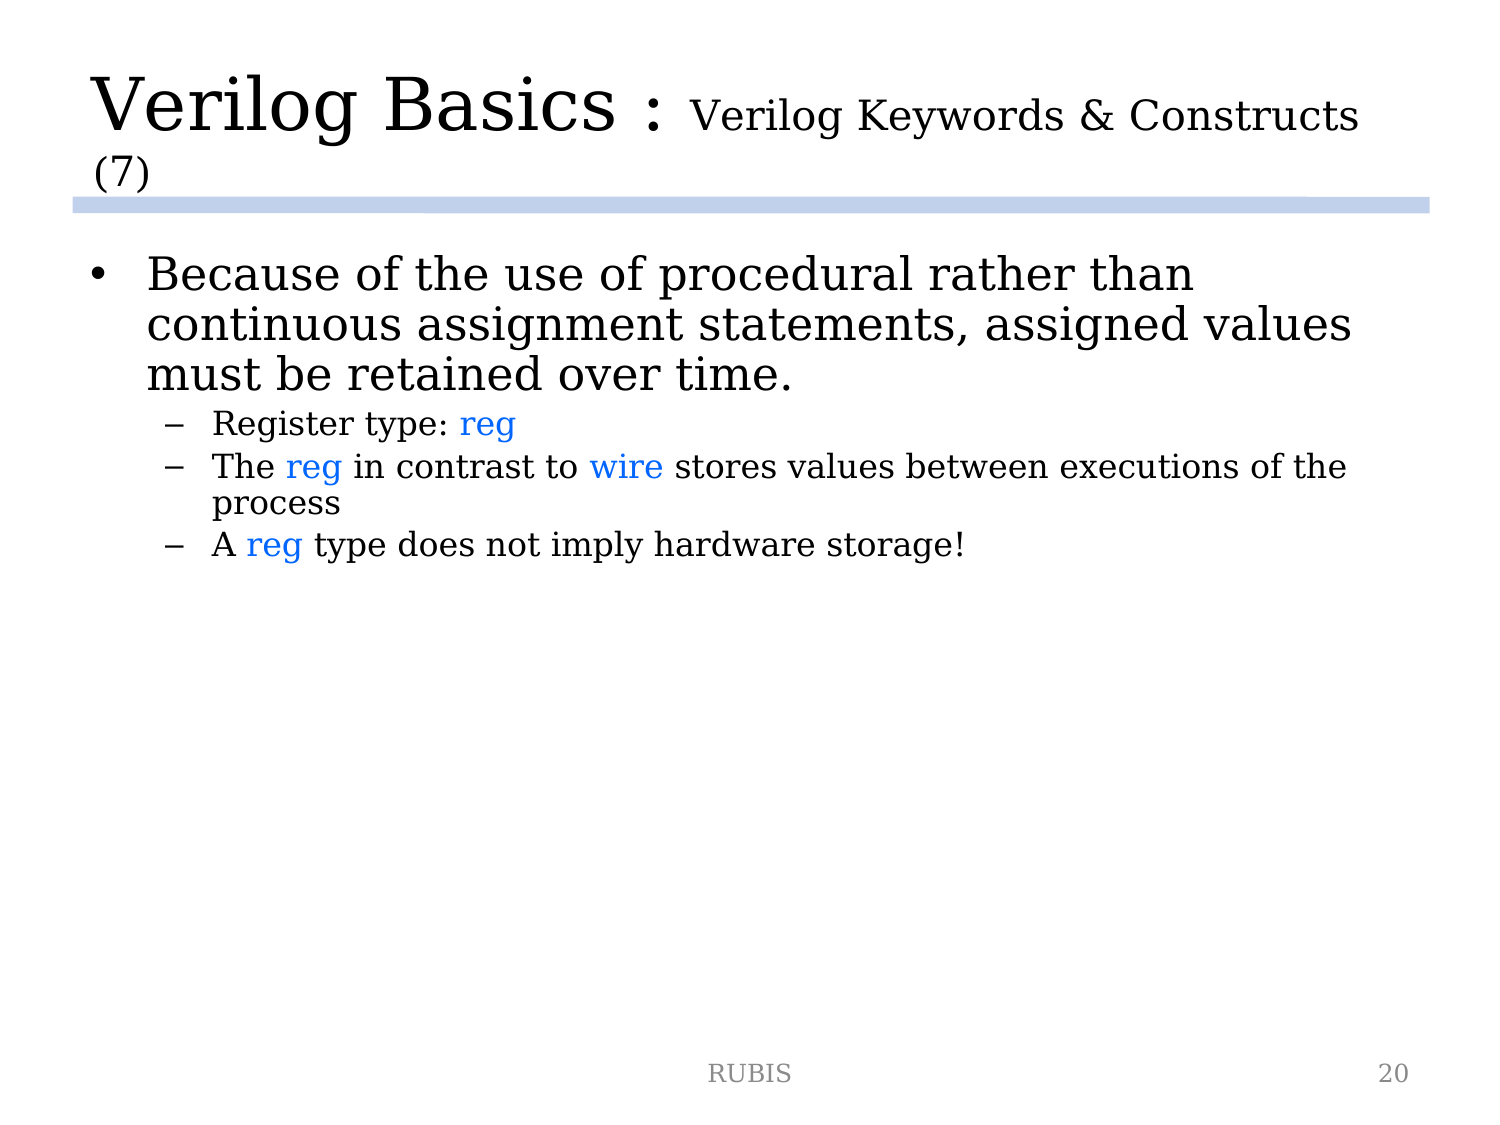

# Verilog Basics : Verilog Keywords & Constructs (7)
Because of the use of procedural rather than continuous assignment statements, assigned values must be retained over time.
Register type: reg
The reg in contrast to wire stores values between executions of the process
A reg type does not imply hardware storage!

RUBIS
20